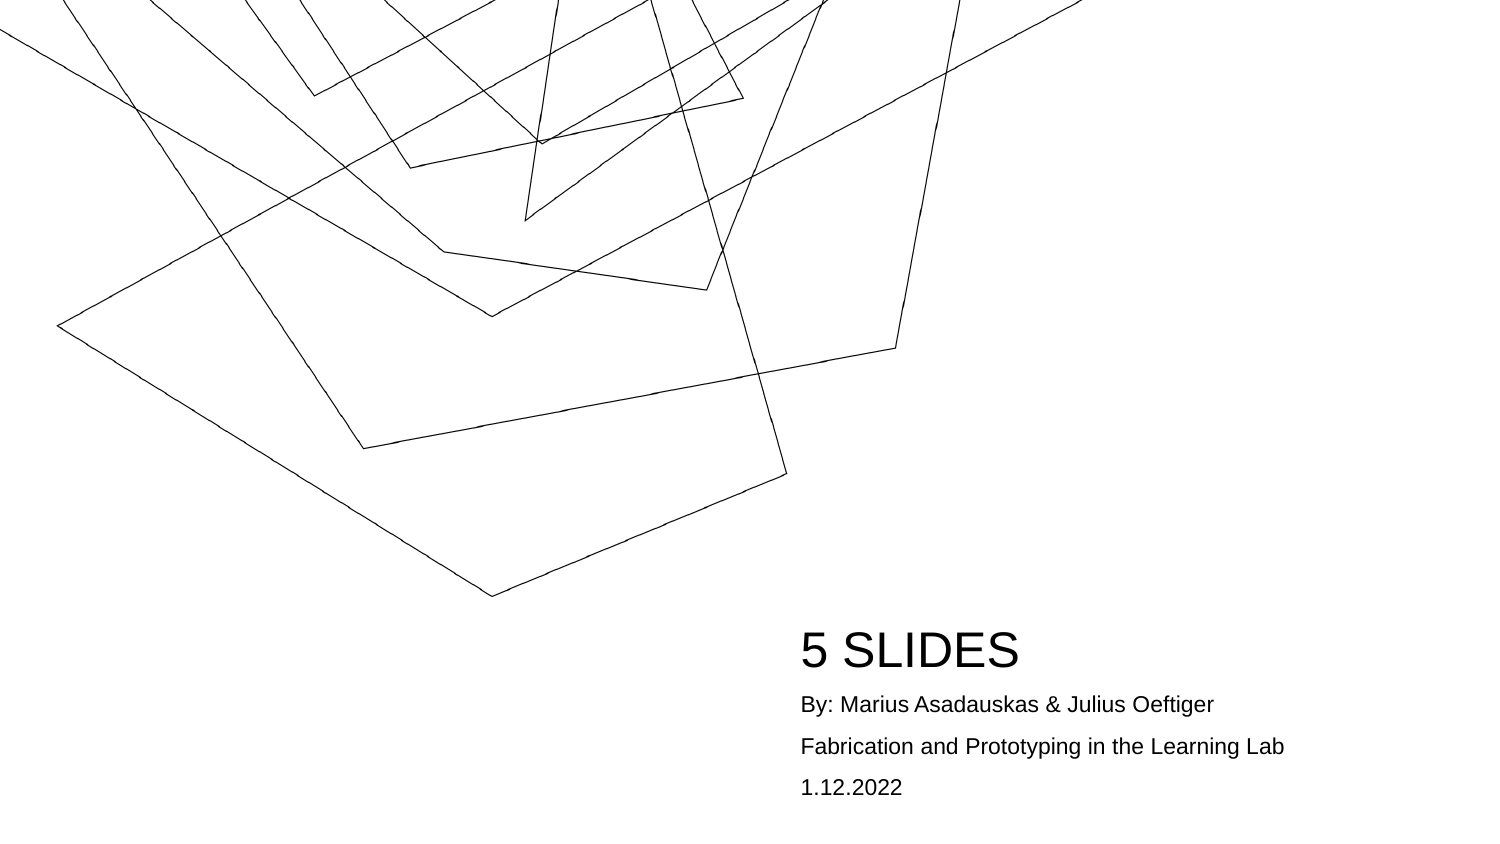

# 5 SLIDES
By: Marius Asadauskas & Julius Oeftiger
Fabrication and Prototyping in the Learning Lab
1.12.2022